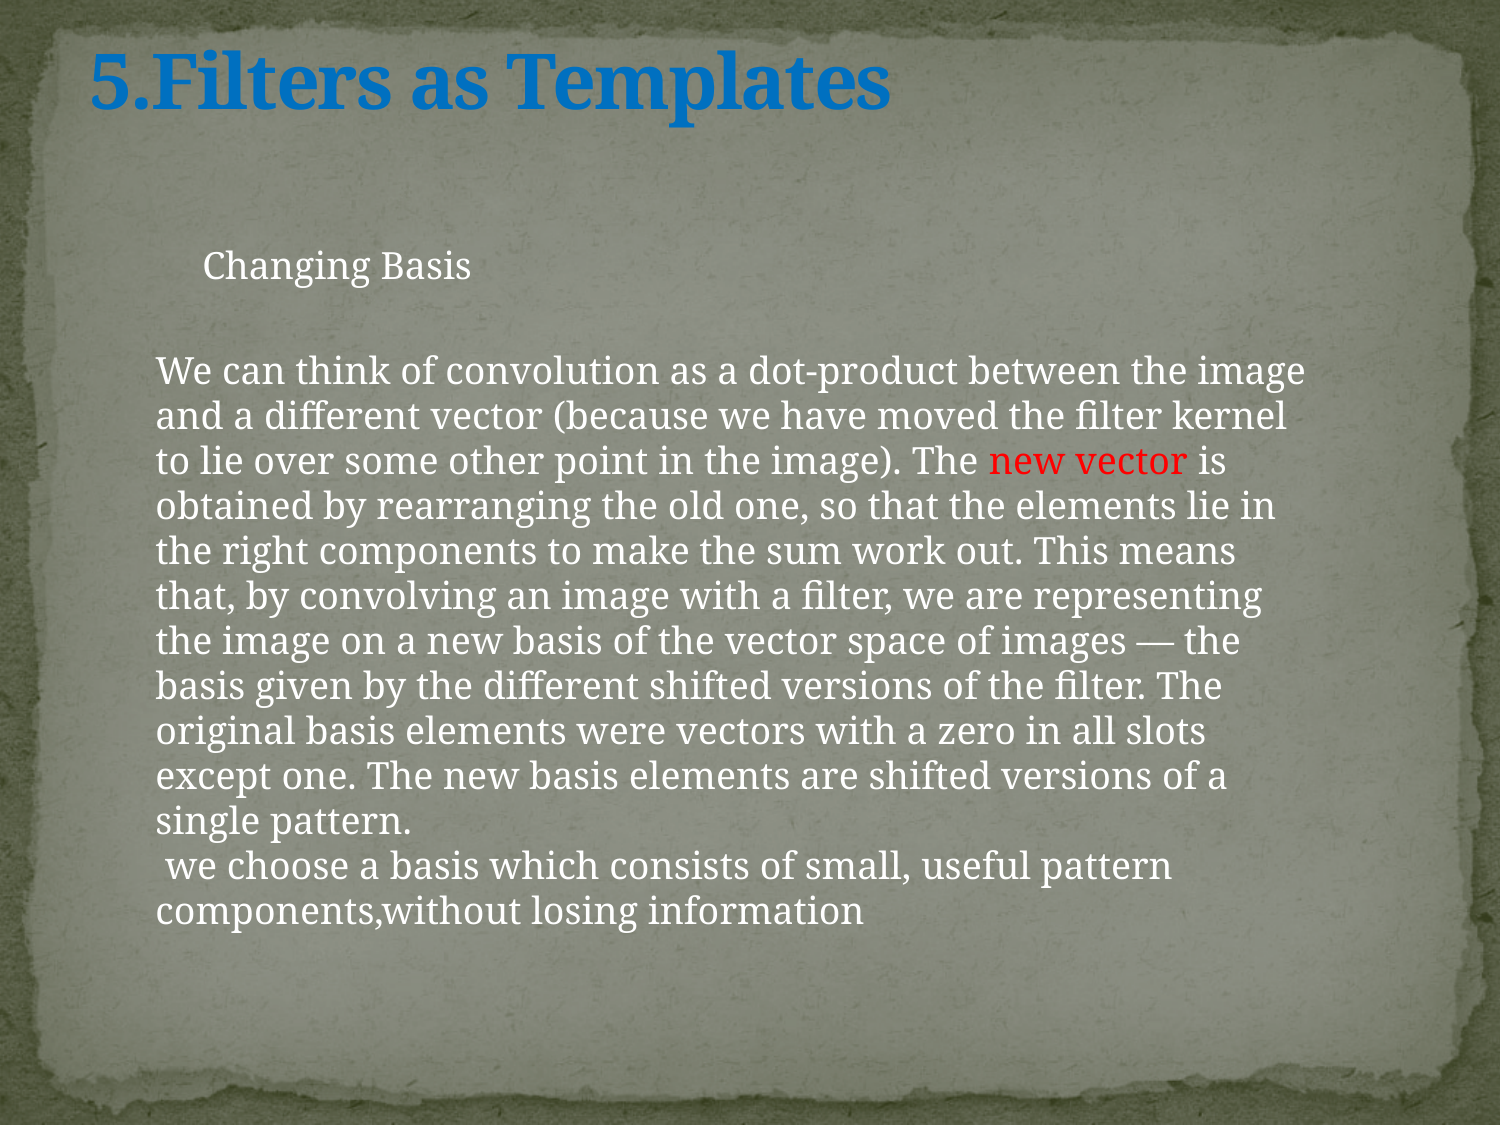

# 5.Filters as Templates
Changing Basis
We can think of convolution as a dot-product between the image and a different vector (because we have moved the filter kernel to lie over some other point in the image). The new vector is obtained by rearranging the old one, so that the elements lie in the right components to make the sum work out. This means that, by convolving an image with a filter, we are representing the image on a new basis of the vector space of images — the basis given by the different shifted versions of the filter. The original basis elements were vectors with a zero in all slots except one. The new basis elements are shifted versions of a single pattern.
 we choose a basis which consists of small, useful pattern components,without losing information